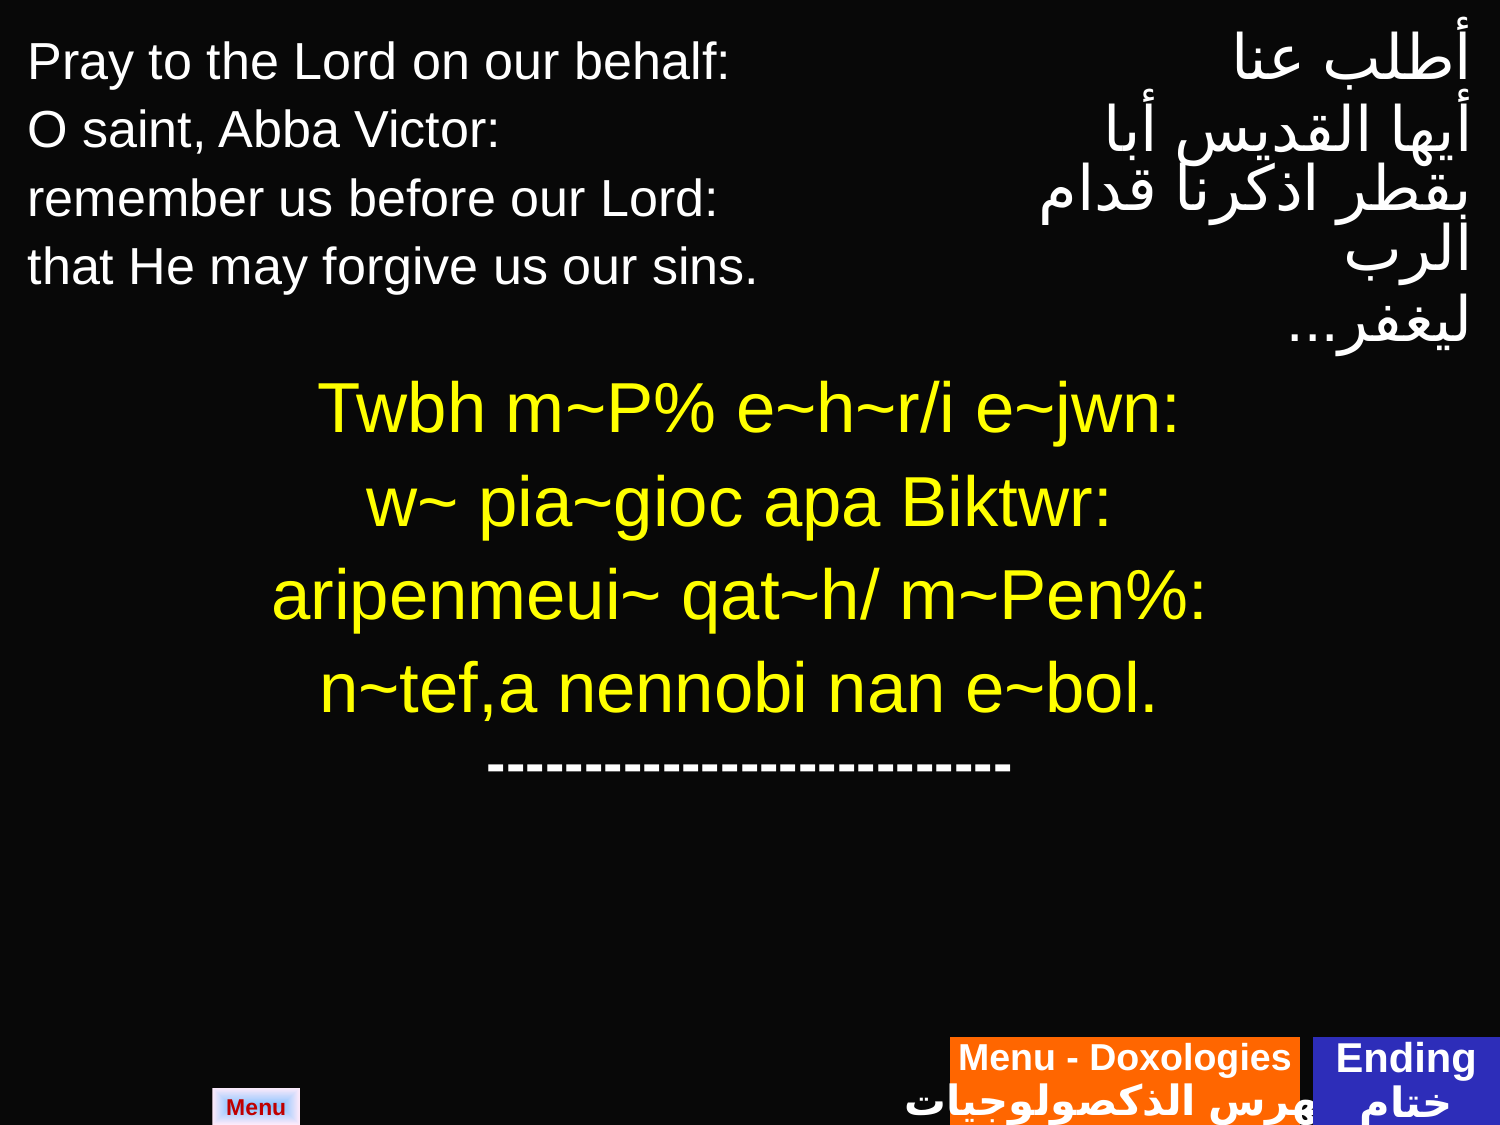

| Pray to the Lord on our behalf: O saint, Abba Victor: remember us before our Lord: that He may forgive us our sins. | أطلب عنا أيها القديس أبا بقطر اذكرنا قدام الرب ليغفر... |
| --- | --- |
| Twbh m~P% e~h~r/i e~jwn: w~ pia~gioc apa Biktwr: aripenmeui~ qat~h/ m~Pen%: n~tef,a nennobi nan e~bol. |  |
| --------------------------- |  |
Menu - Doxologies
فهرس الذكصولوجيات
Ending
ختام
Menu